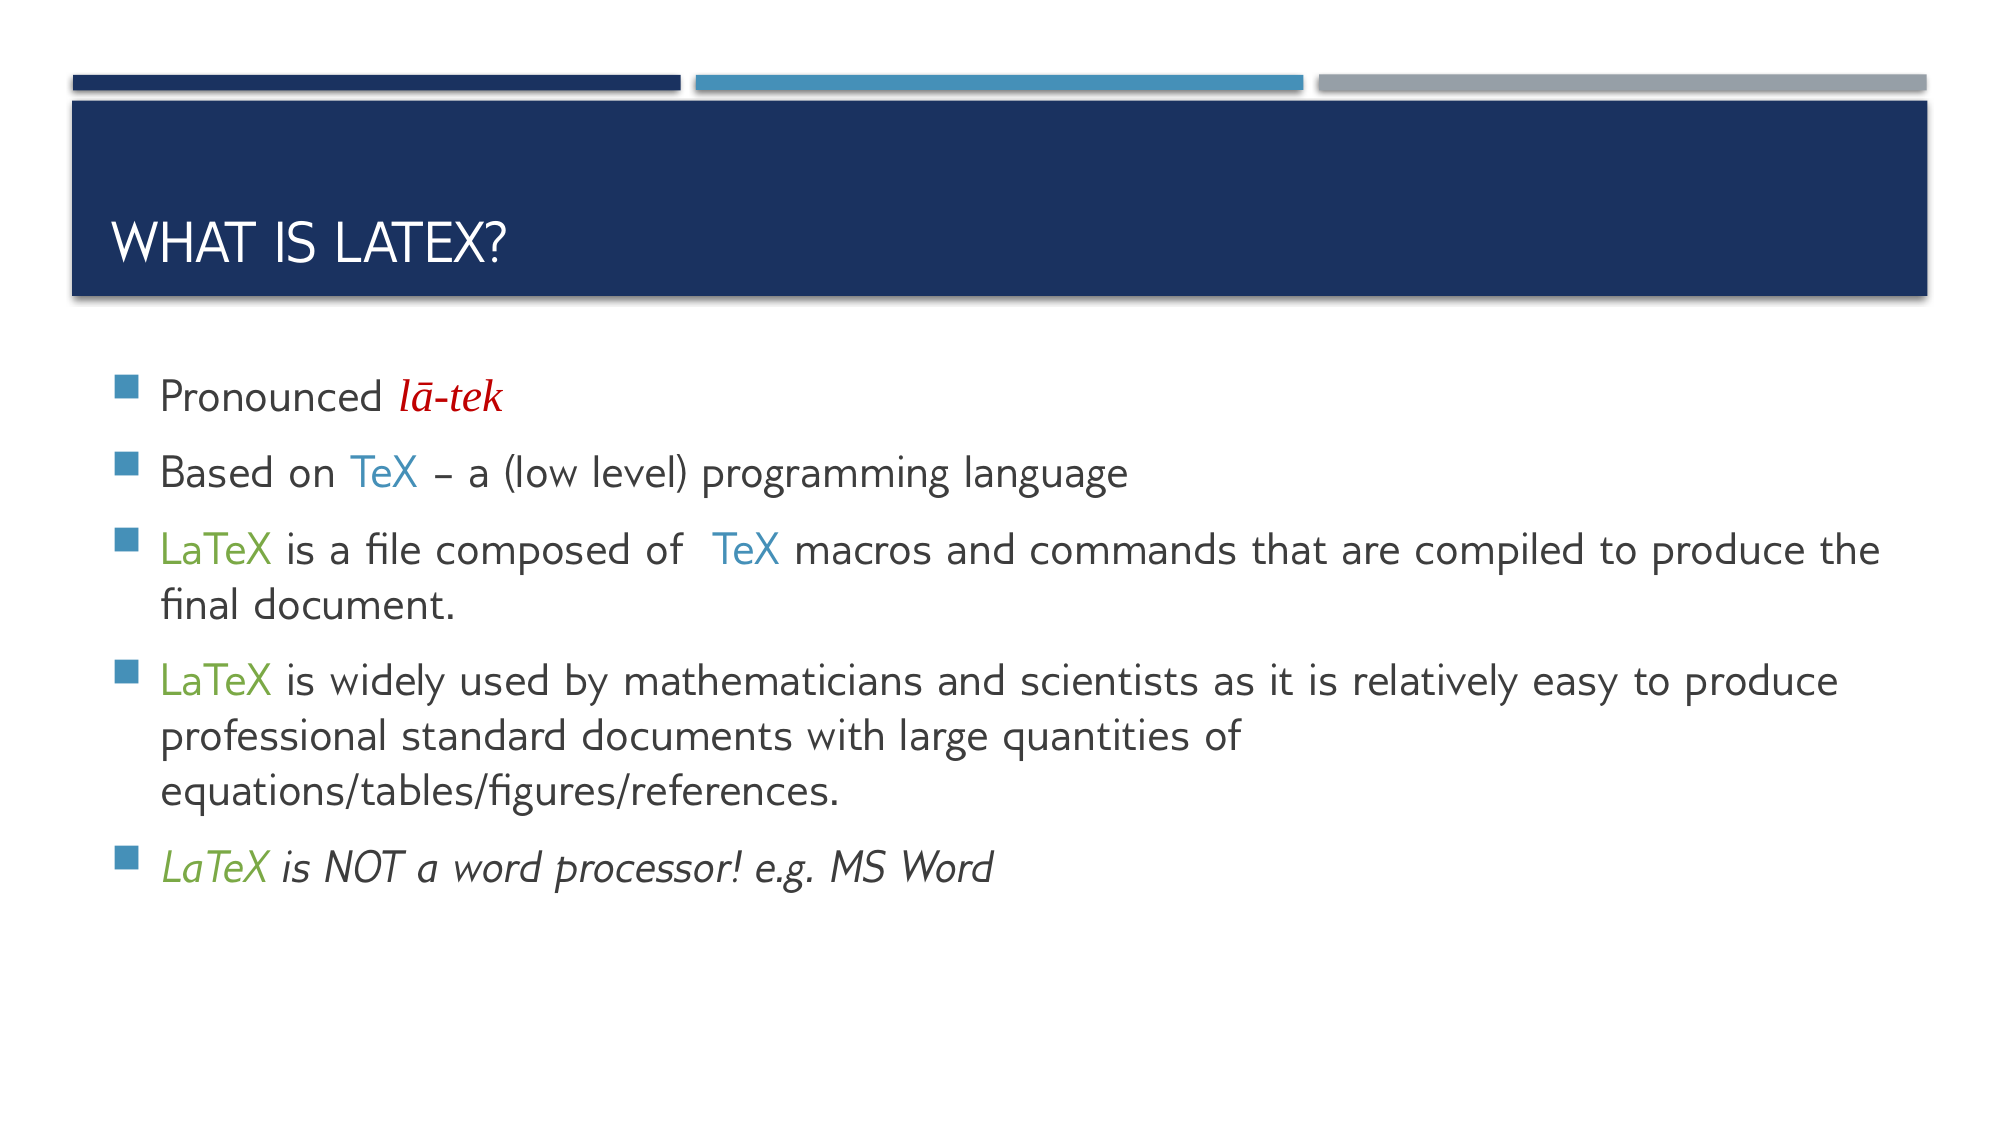

# What is Latex?
Pronounced lā-tek
Based on TeX – a (low level) programming language
LaTeX is a file composed of  TeX macros and commands that are compiled to produce the final document.
LaTeX is widely used by mathematicians and scientists as it is relatively easy to produce professional standard documents with large quantities of equations/tables/figures/references.
LaTeX is NOT a word processor! e.g. MS Word